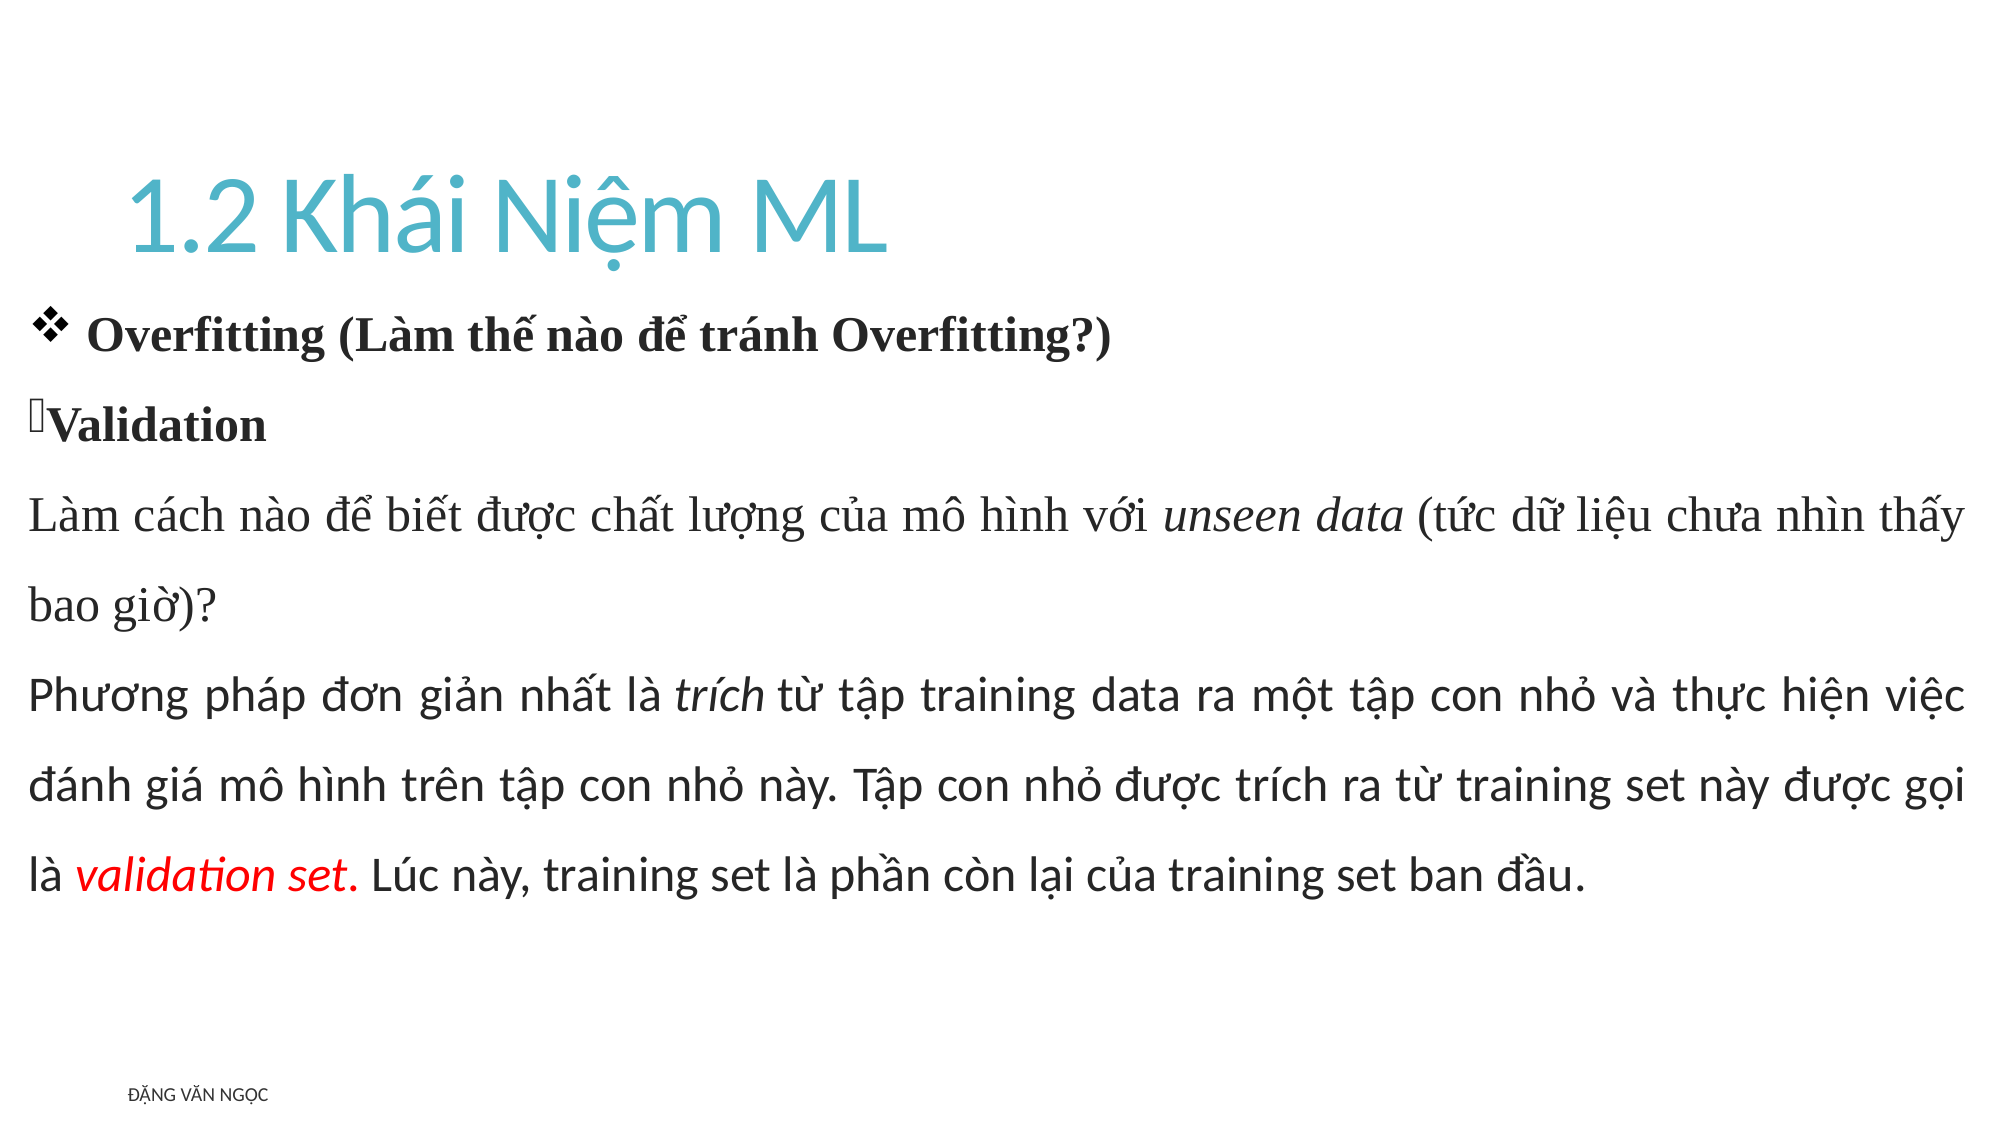

# 1.2 Khái Niệm ML
 Overfitting (Làm thế nào để tránh Overfitting?)
Validation
Làm cách nào để biết được chất lượng của mô hình với unseen data (tức dữ liệu chưa nhìn thấy bao giờ)?
Phương pháp đơn giản nhất là trích từ tập training data ra một tập con nhỏ và thực hiện việc đánh giá mô hình trên tập con nhỏ này. Tập con nhỏ được trích ra từ training set này được gọi là validation set. Lúc này, training set là phần còn lại của training set ban đầu.

Đặng Văn Ngọc